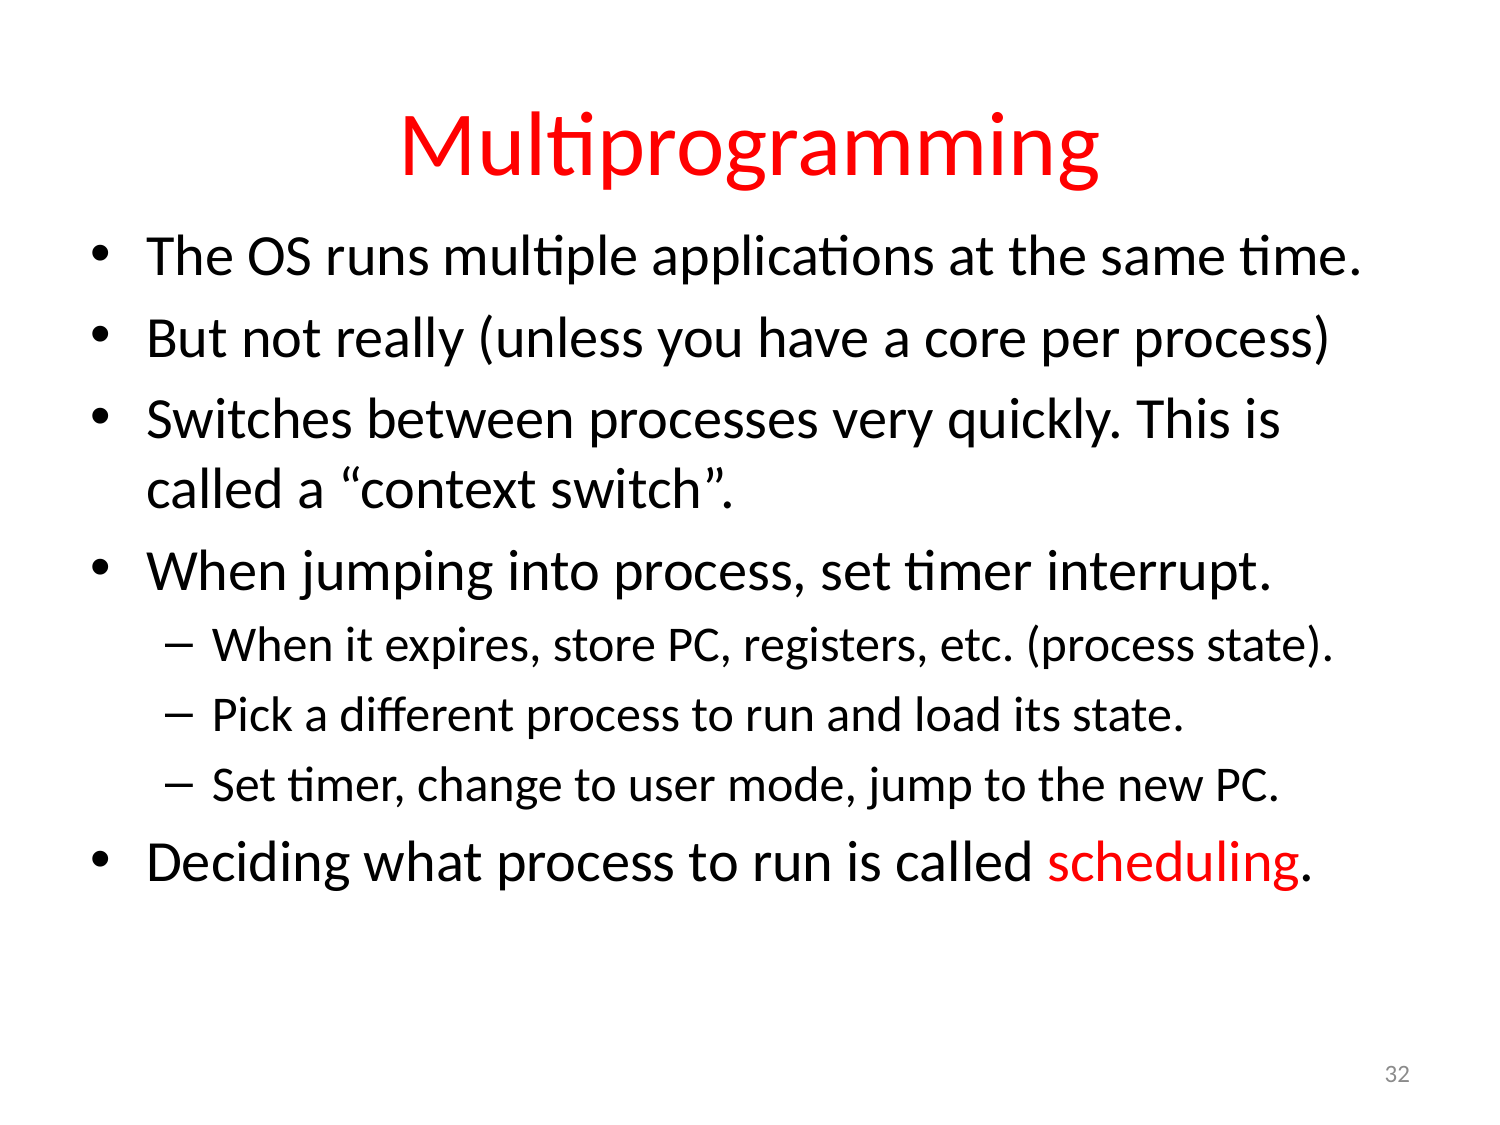

# Multiprogramming
The OS runs multiple applications at the same time.
But not really (unless you have a core per process)
Switches between processes very quickly. This is called a “context switch”.
When jumping into process, set timer interrupt.
When it expires, store PC, registers, etc. (process state).
Pick a different process to run and load its state.
Set timer, change to user mode, jump to the new PC.
Deciding what process to run is called scheduling.
32